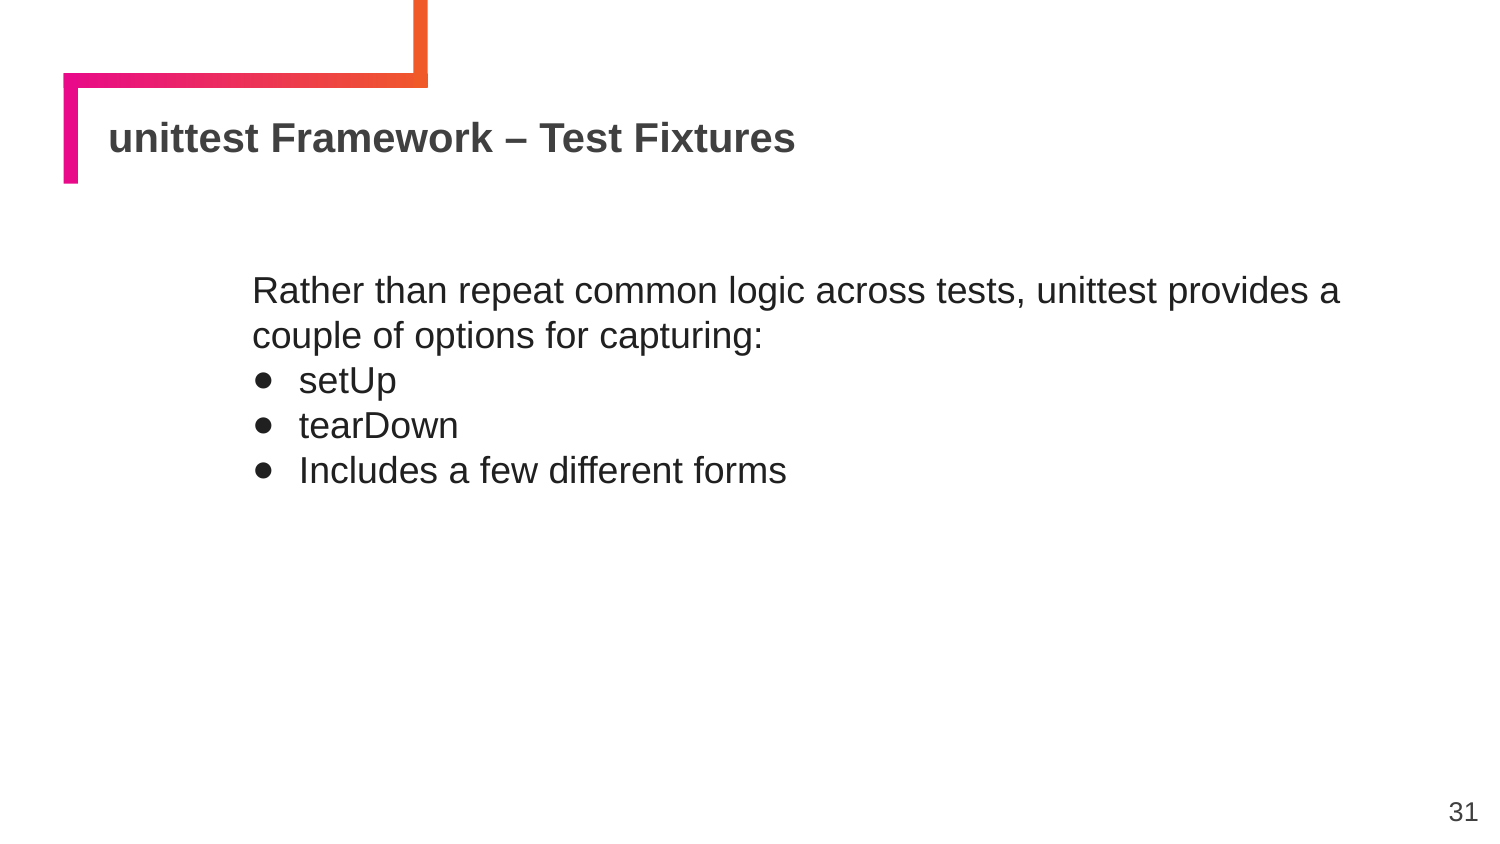

# unittest Framework – Test Fixtures

Rather than repeat common logic across tests, unittest provides a couple of options for capturing:
setUp
tearDown
Includes a few different forms
31